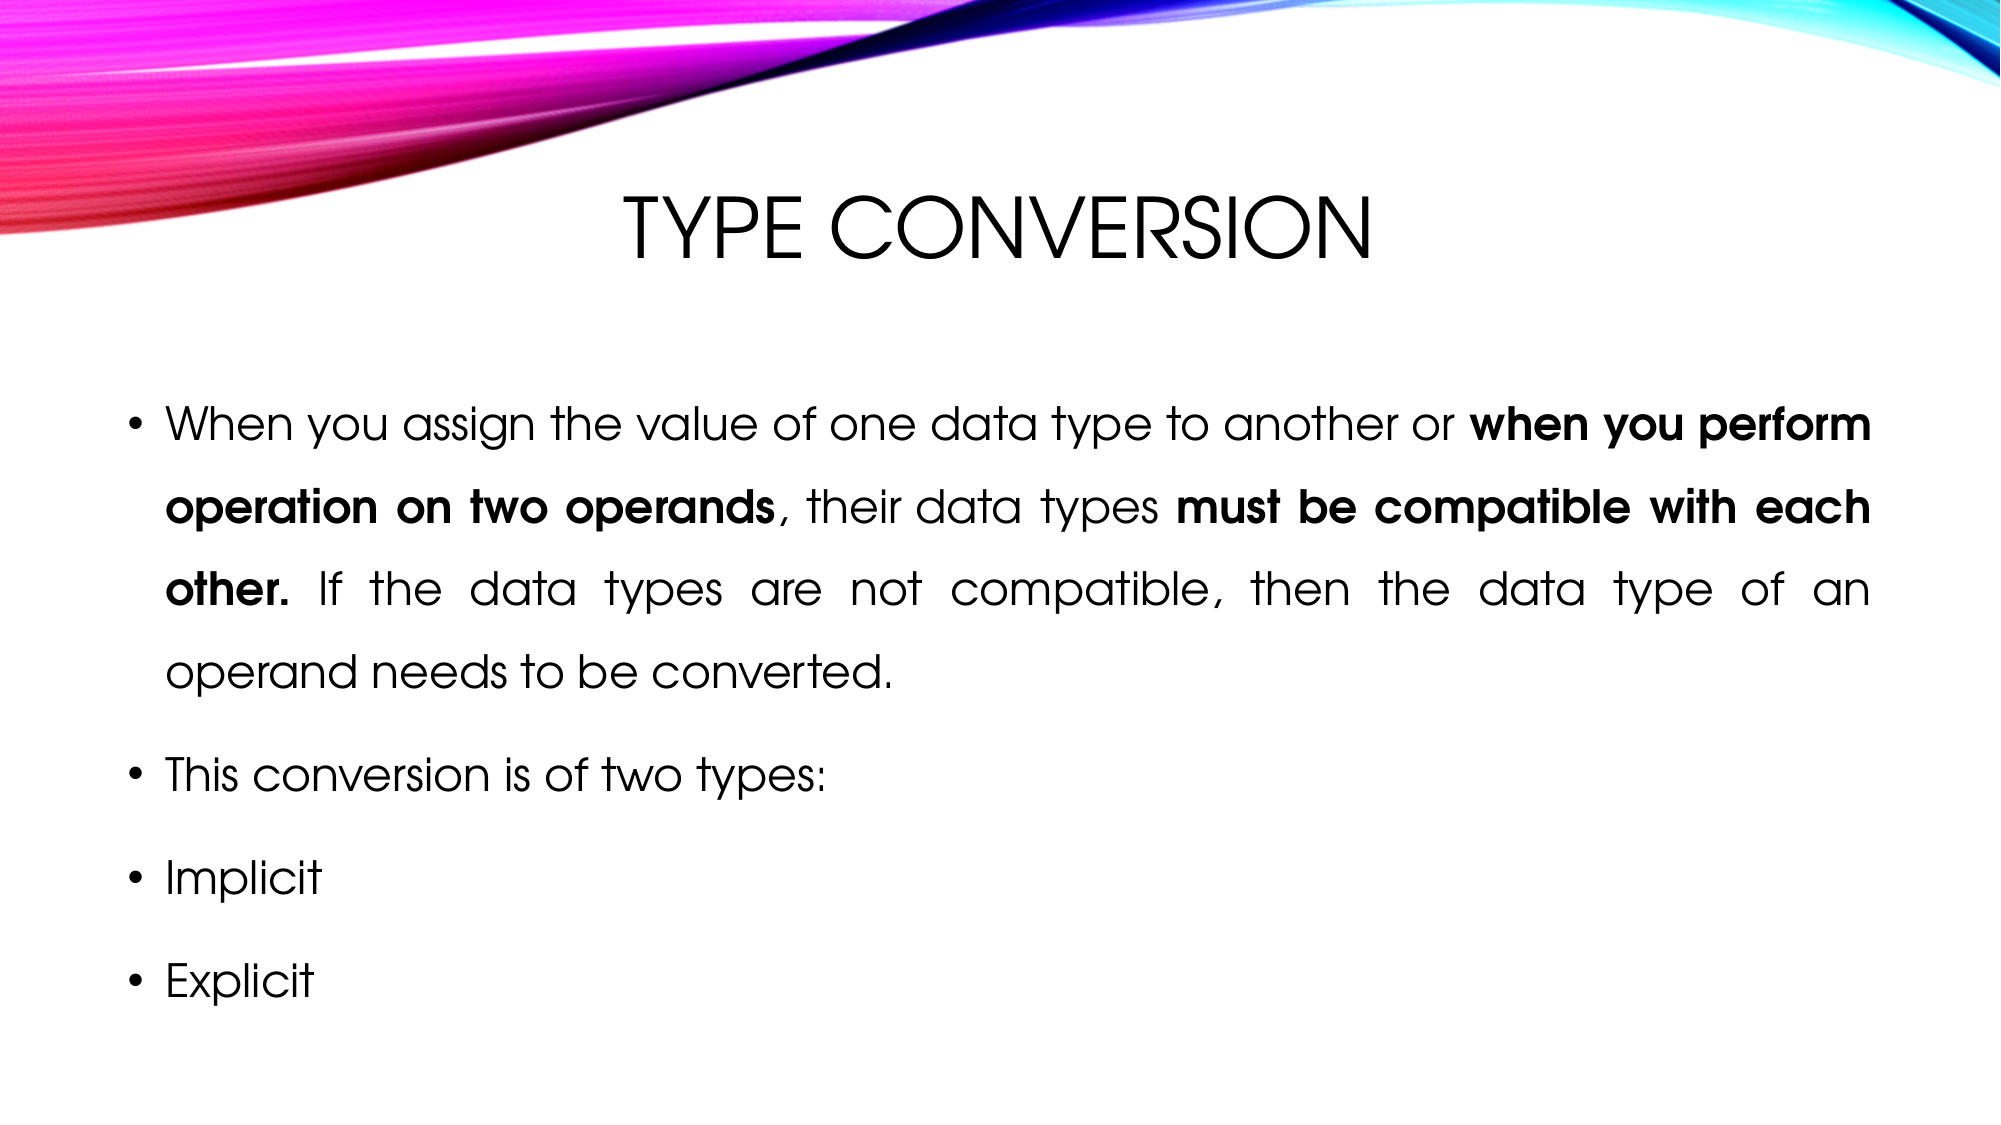

# TYPE CONVERSION
When you assign the value of one data type to another or when you perform operation on two operands, their data types must be compatible with each other. If the data types are not compatible, then the data type of an operand needs to be converted.
This conversion is of two types:
Implicit
Explicit